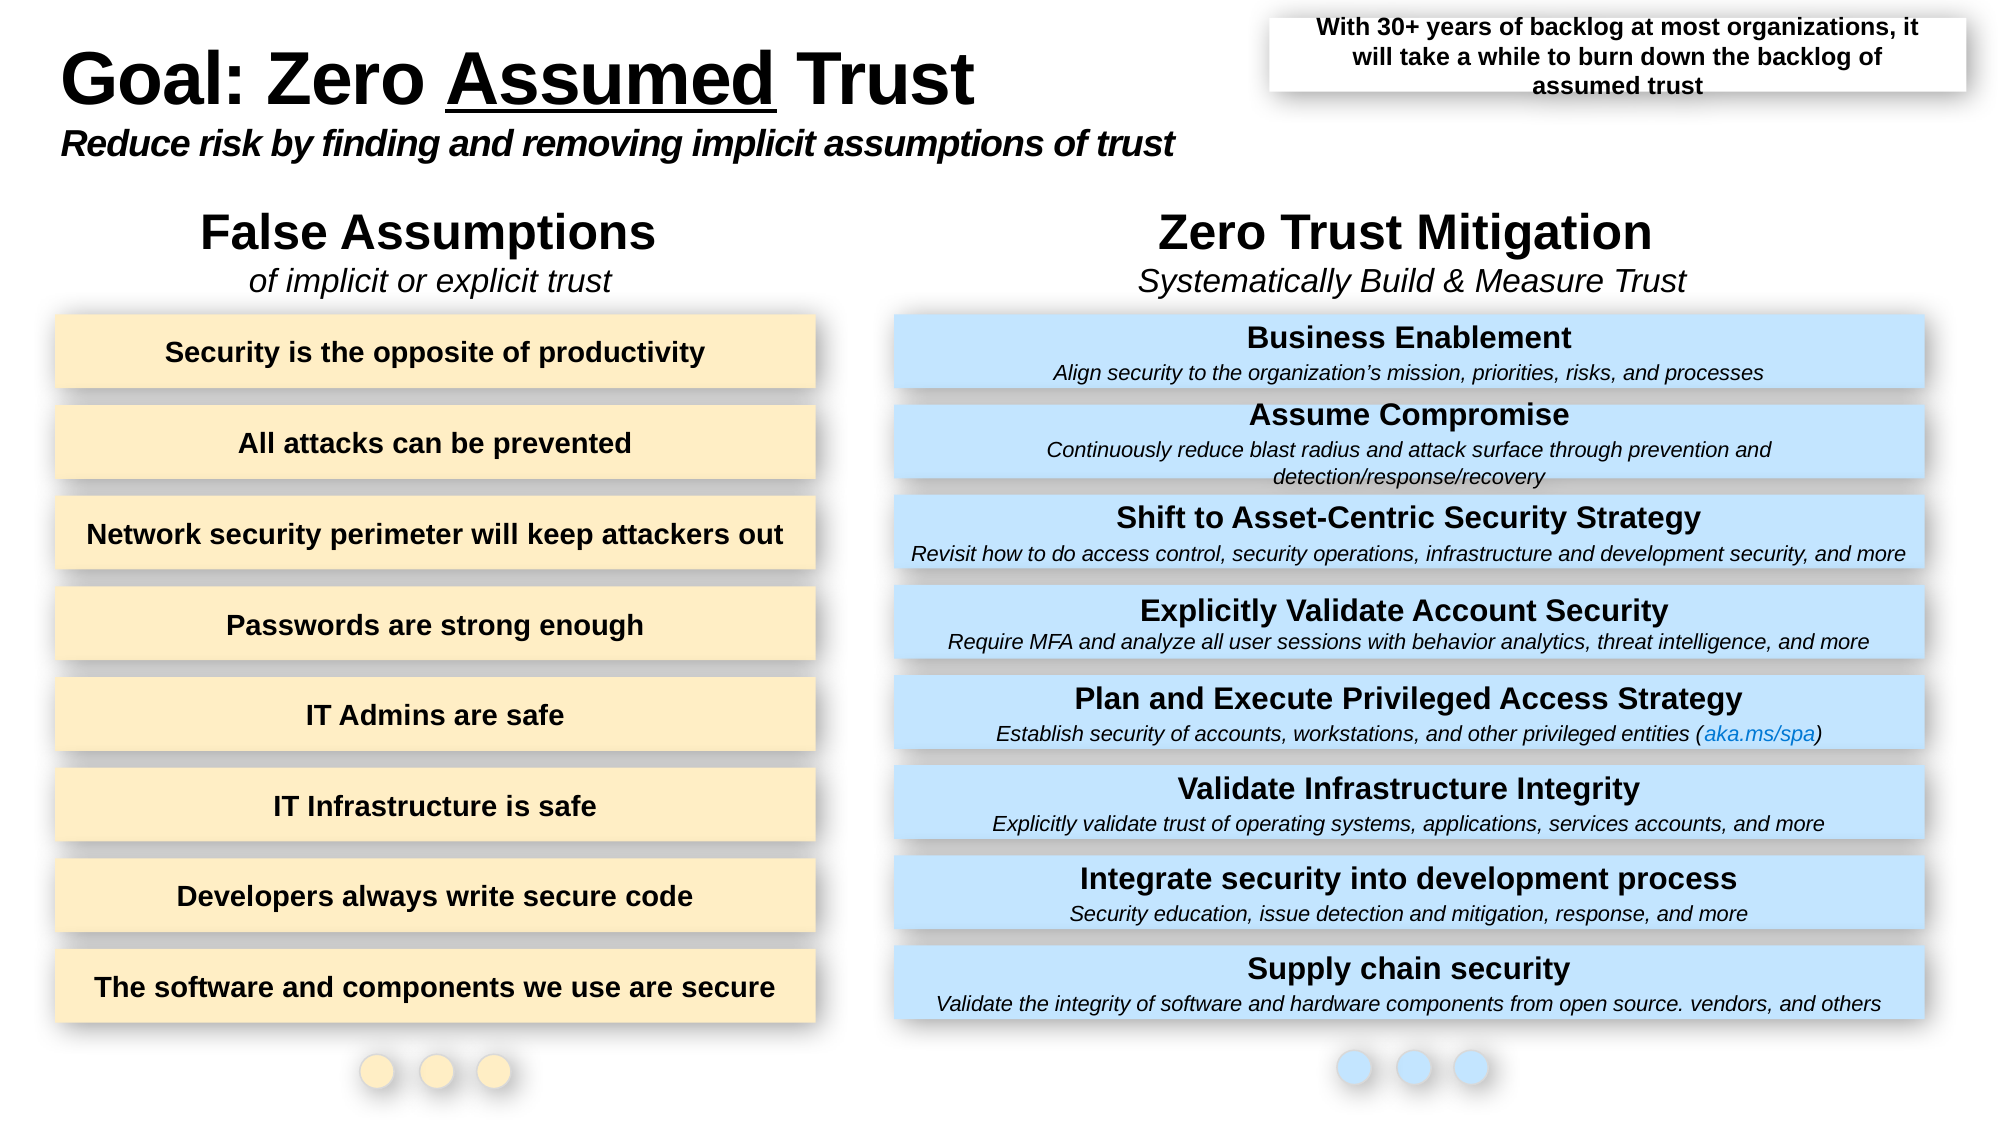

With 30+ years of backlog at most organizations, it will take a while to burn down the backlog of assumed trust
# Goal: Zero Assumed Trust Reduce risk by finding and removing implicit assumptions of trust
False Assumptions
of implicit or explicit trust
Zero Trust Mitigation
Systematically Build & Measure Trust
Security is the opposite of productivity
Business Enablement
Align security to the organization’s mission, priorities, risks, and processes
Assume Compromise
Continuously reduce blast radius and attack surface through prevention and detection/response/recovery
All attacks can be prevented
Shift to Asset-Centric Security Strategy
Revisit how to do access control, security operations, infrastructure and development security, and more
Network security perimeter will keep attackers out
Explicitly Validate Account Security
Require MFA and analyze all user sessions with behavior analytics, threat intelligence, and more
Passwords are strong enough
Plan and Execute Privileged Access Strategy
Establish security of accounts, workstations, and other privileged entities (aka.ms/spa)
IT Admins are safe
Validate Infrastructure Integrity
Explicitly validate trust of operating systems, applications, services accounts, and more
IT Infrastructure is safe
Integrate security into development process
Security education, issue detection and mitigation, response, and more
Developers always write secure code
Supply chain security
Validate the integrity of software and hardware components from open source. vendors, and others
The software and components we use are secure